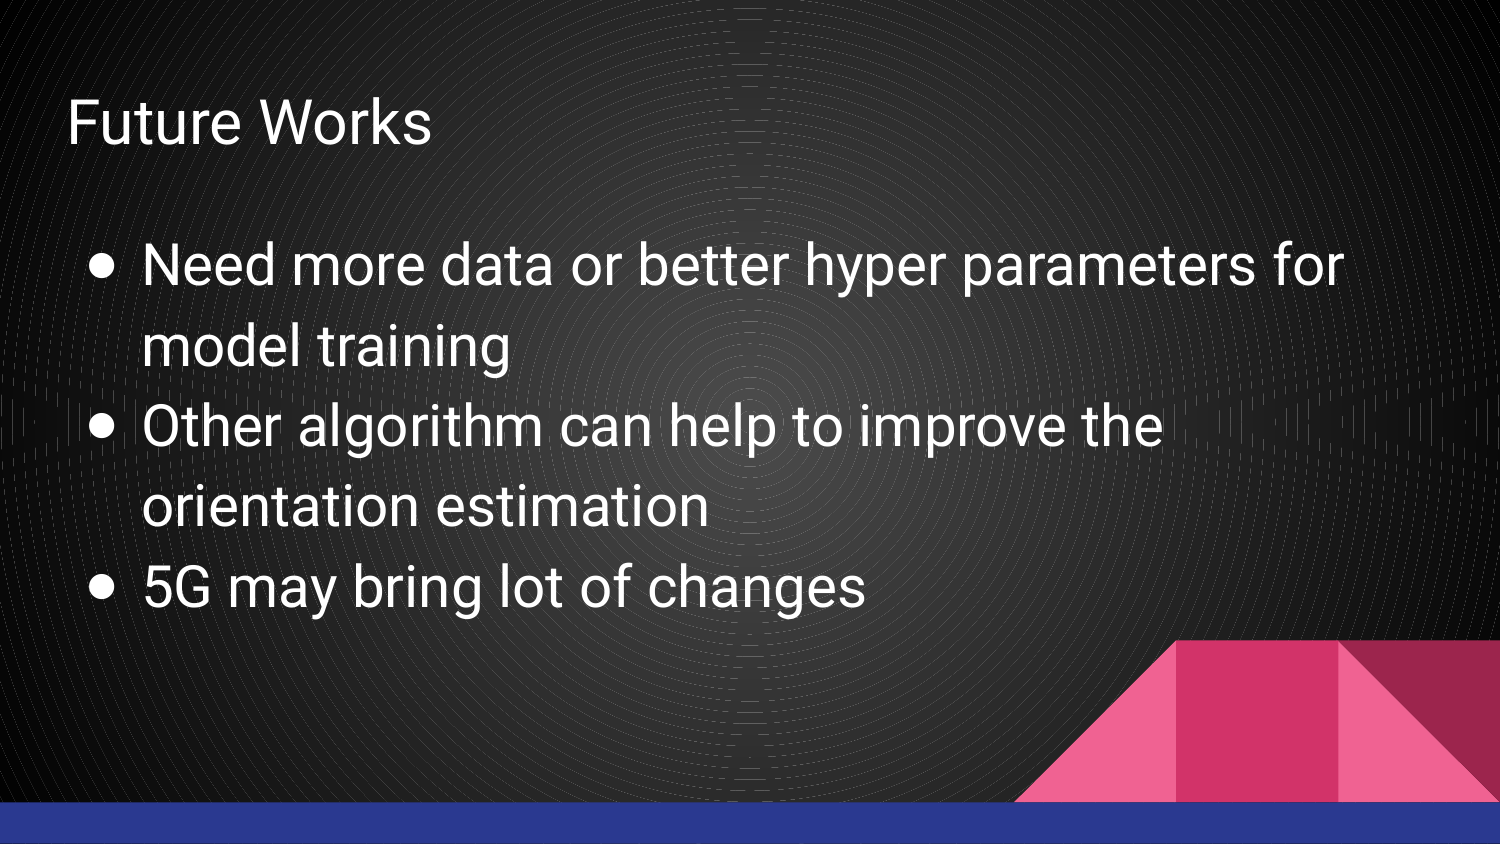

# Future Works
Need more data or better hyper parameters for model training
Other algorithm can help to improve the orientation estimation
5G may bring lot of changes